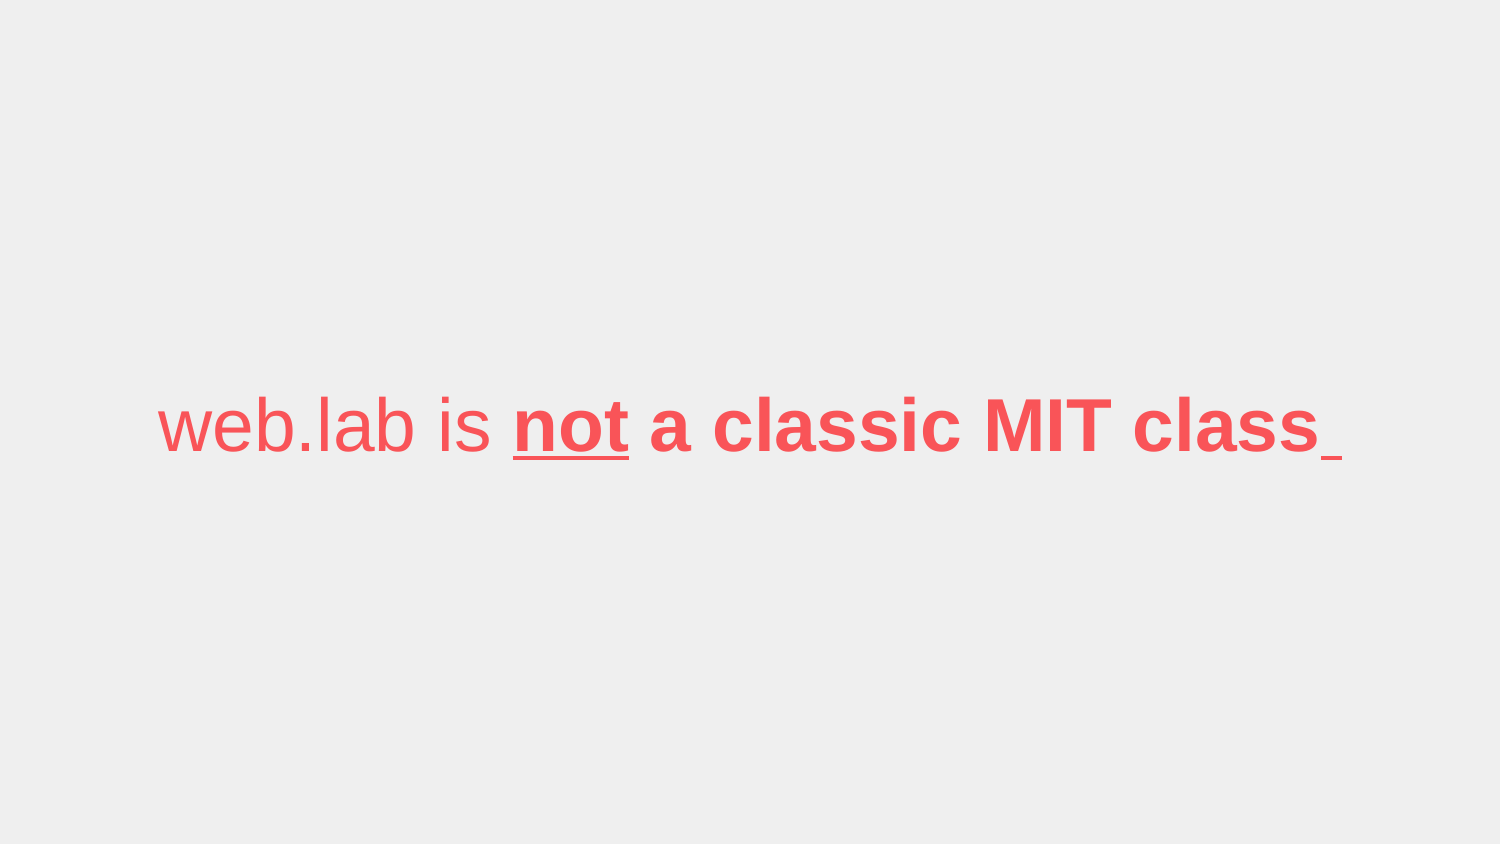

# web.lab is not a classic MIT class